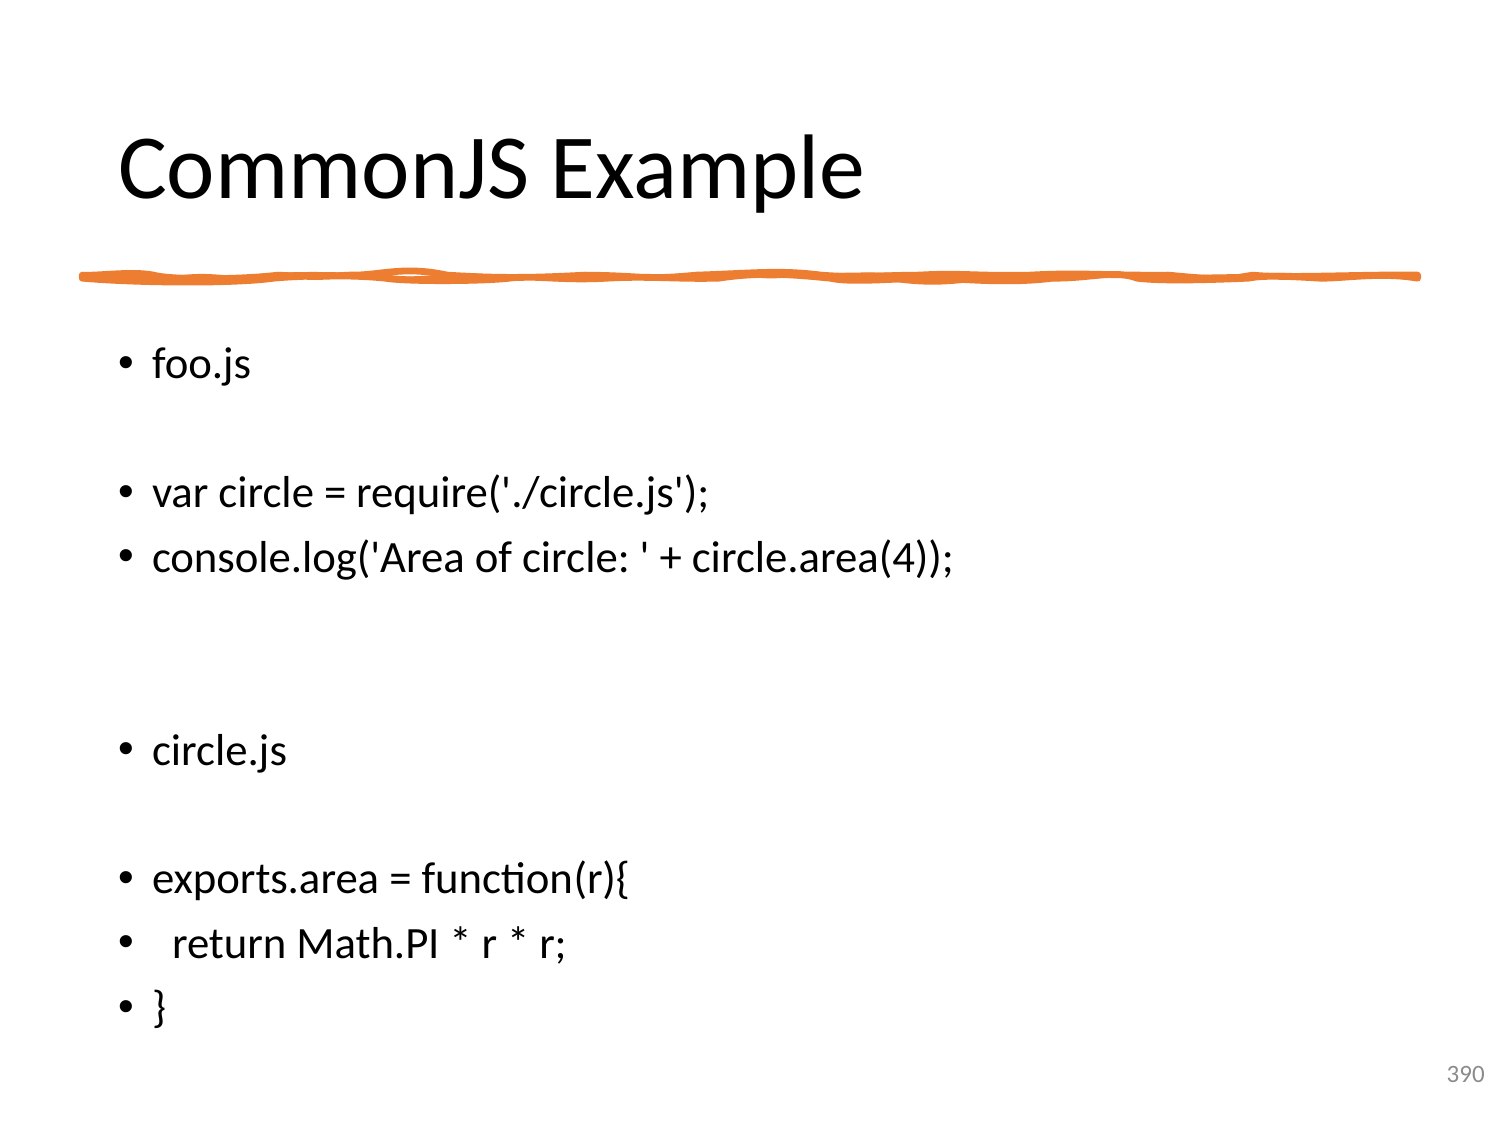

# CommonJS Example
foo.js

var circle = require('./circle.js');
console.log('Area of circle: ' + circle.area(4));

circle.js

exports.area = function(r){
  return Math.PI * r * r;
}
390